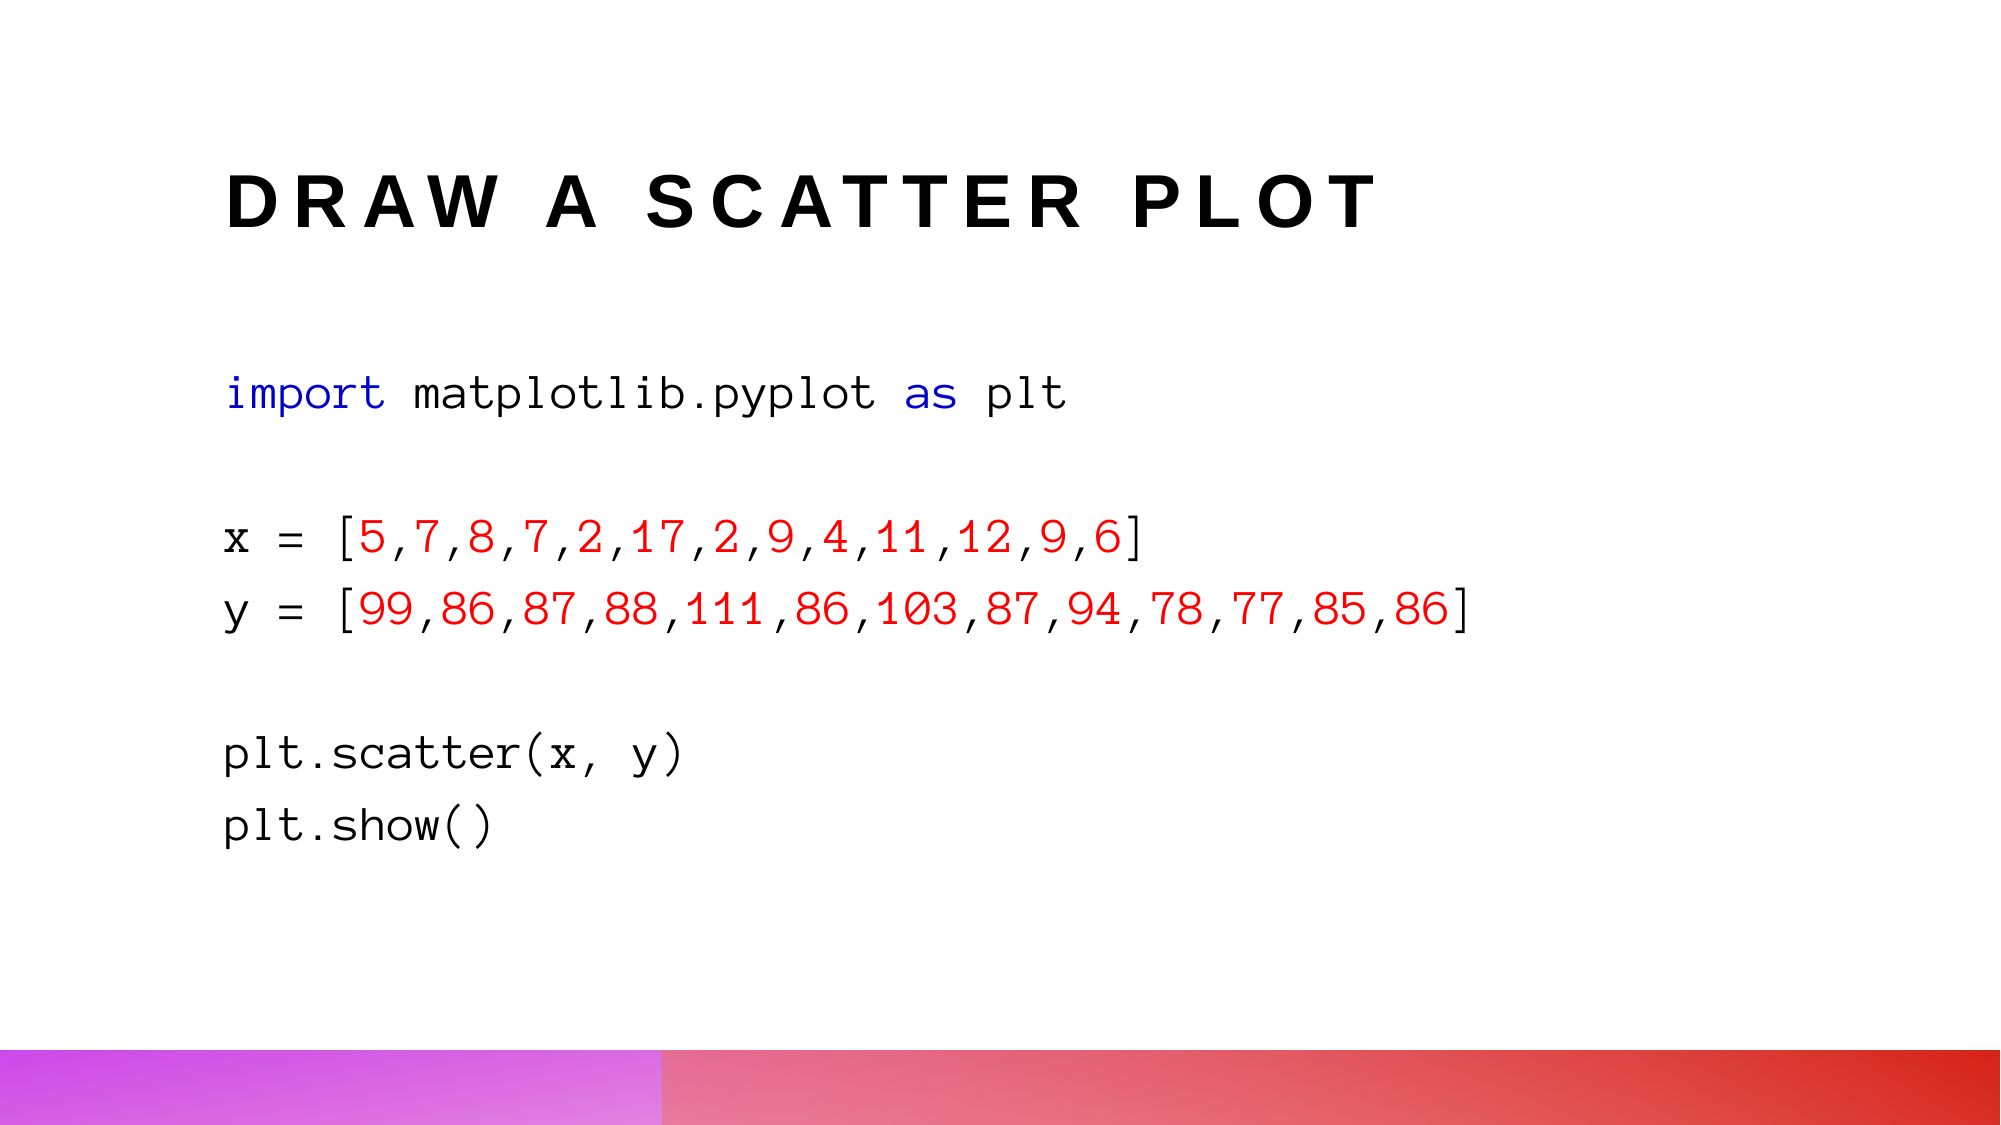

# Draw a scatter plot
import matplotlib.pyplot as plt
x = [5,7,8,7,2,17,2,9,4,11,12,9,6]
y = [99,86,87,88,111,86,103,87,94,78,77,85,86]
plt.scatter(x, y)
plt.show()